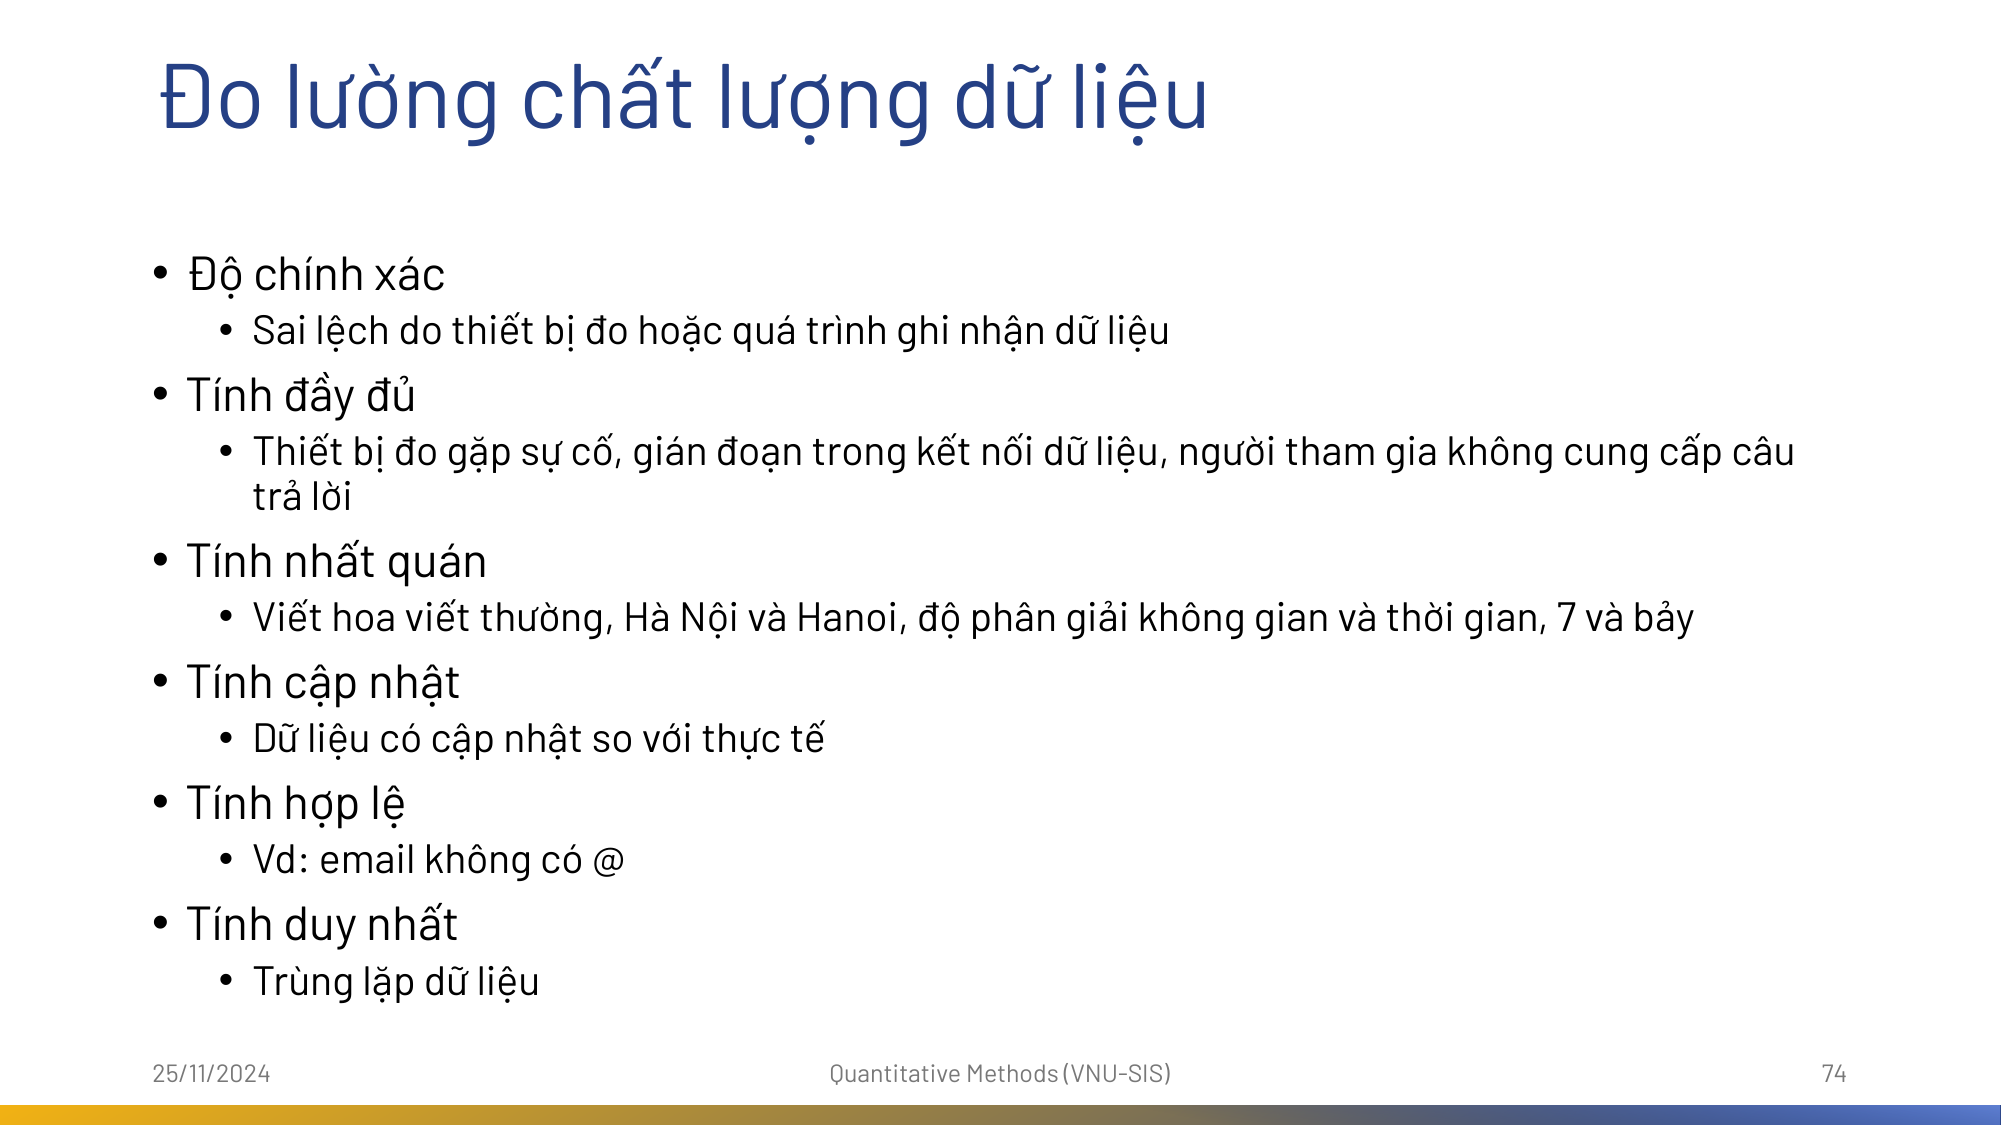

# Đo lường chất lượng dữ liệu
Độ chính xác
Sai lệch do thiết bị đo hoặc quá trình ghi nhận dữ liệu
Tính đầy đủ
Thiết bị đo gặp sự cố, gián đoạn trong kết nối dữ liệu, người tham gia không cung cấp câu trả lời
Tính nhất quán
Viết hoa viết thường, Hà Nội và Hanoi, độ phân giải không gian và thời gian, 7 và bảy
Tính cập nhật
Dữ liệu có cập nhật so với thực tế
Tính hợp lệ
Vd: email không có @
Tính duy nhất
Trùng lặp dữ liệu

25/11/2024
Quantitative Methods (VNU-SIS)
74